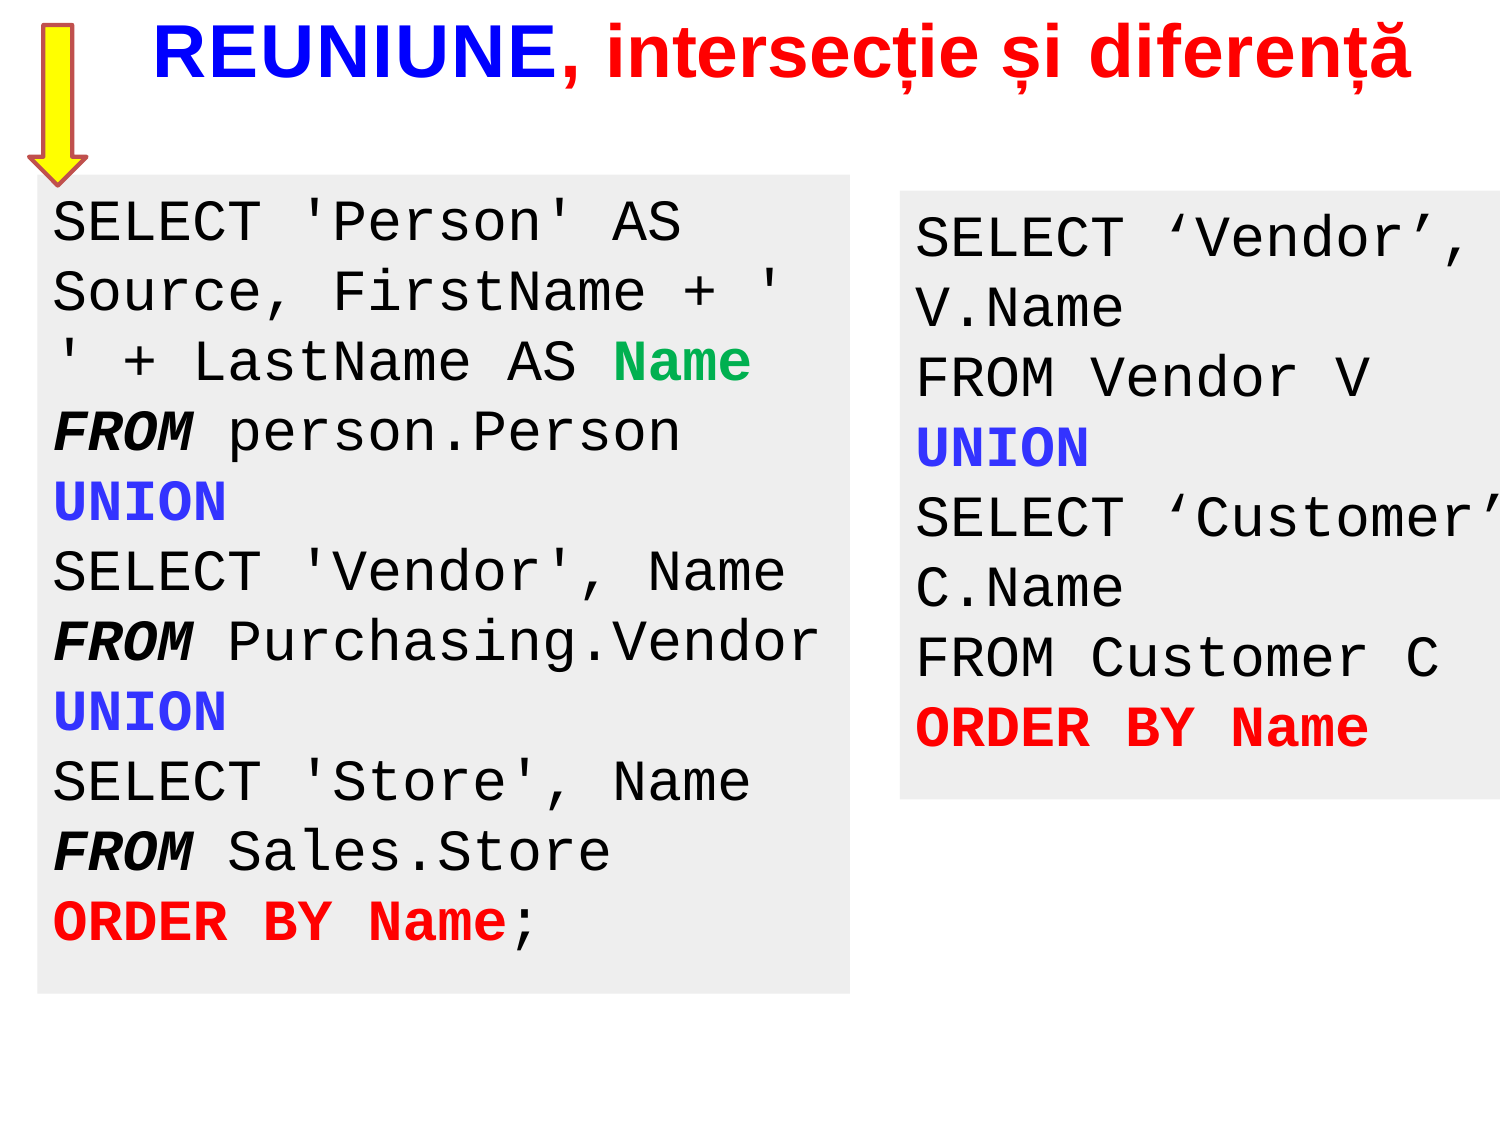

# REUNIUNE, intersecție și diferență

SELECT 'Person' AS Source, FirstName + ' ' + LastName AS Name
FROM person.Person
UNION
SELECT 'Vendor', Name
FROM Purchasing.Vendor UNION
SELECT 'Store', Name FROM Sales.Store
ORDER BY Name;
SELECT ‘Vendor’, V.Name
FROM Vendor V
UNION
SELECT ‘Customer’, C.Name
FROM Customer C ORDER BY Name